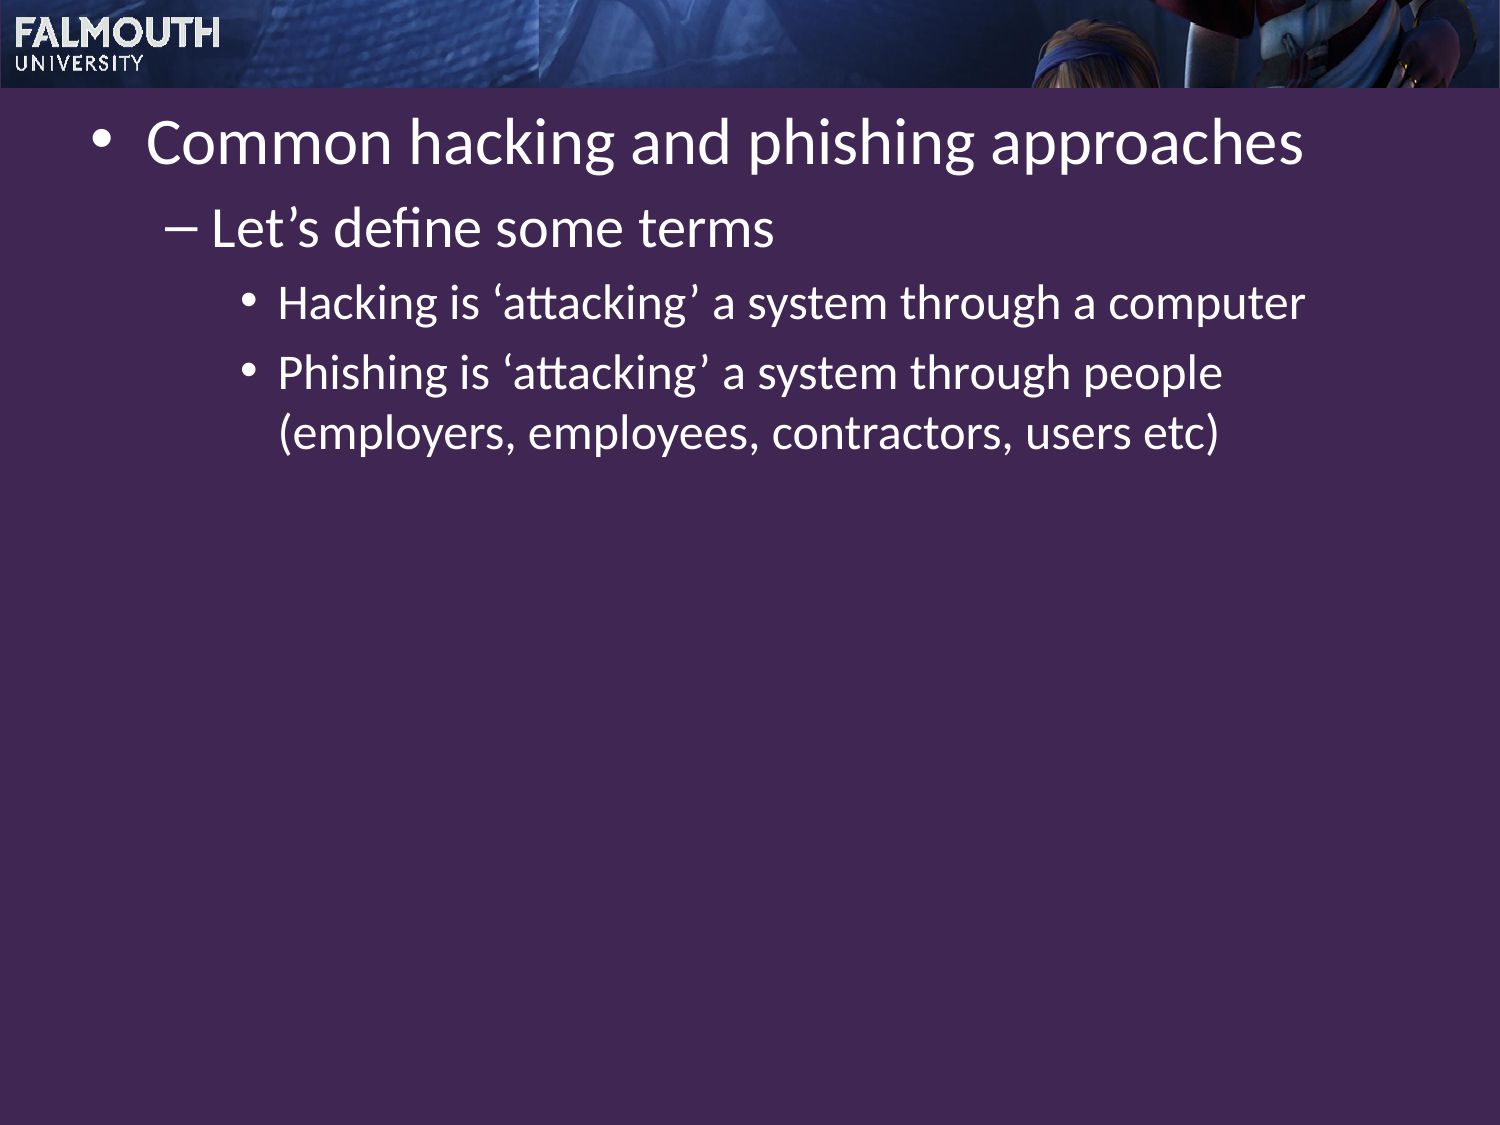

Common hacking and phishing approaches
Let’s define some terms
Hacking is ‘attacking’ a system through a computer
Phishing is ‘attacking’ a system through people (employers, employees, contractors, users etc)